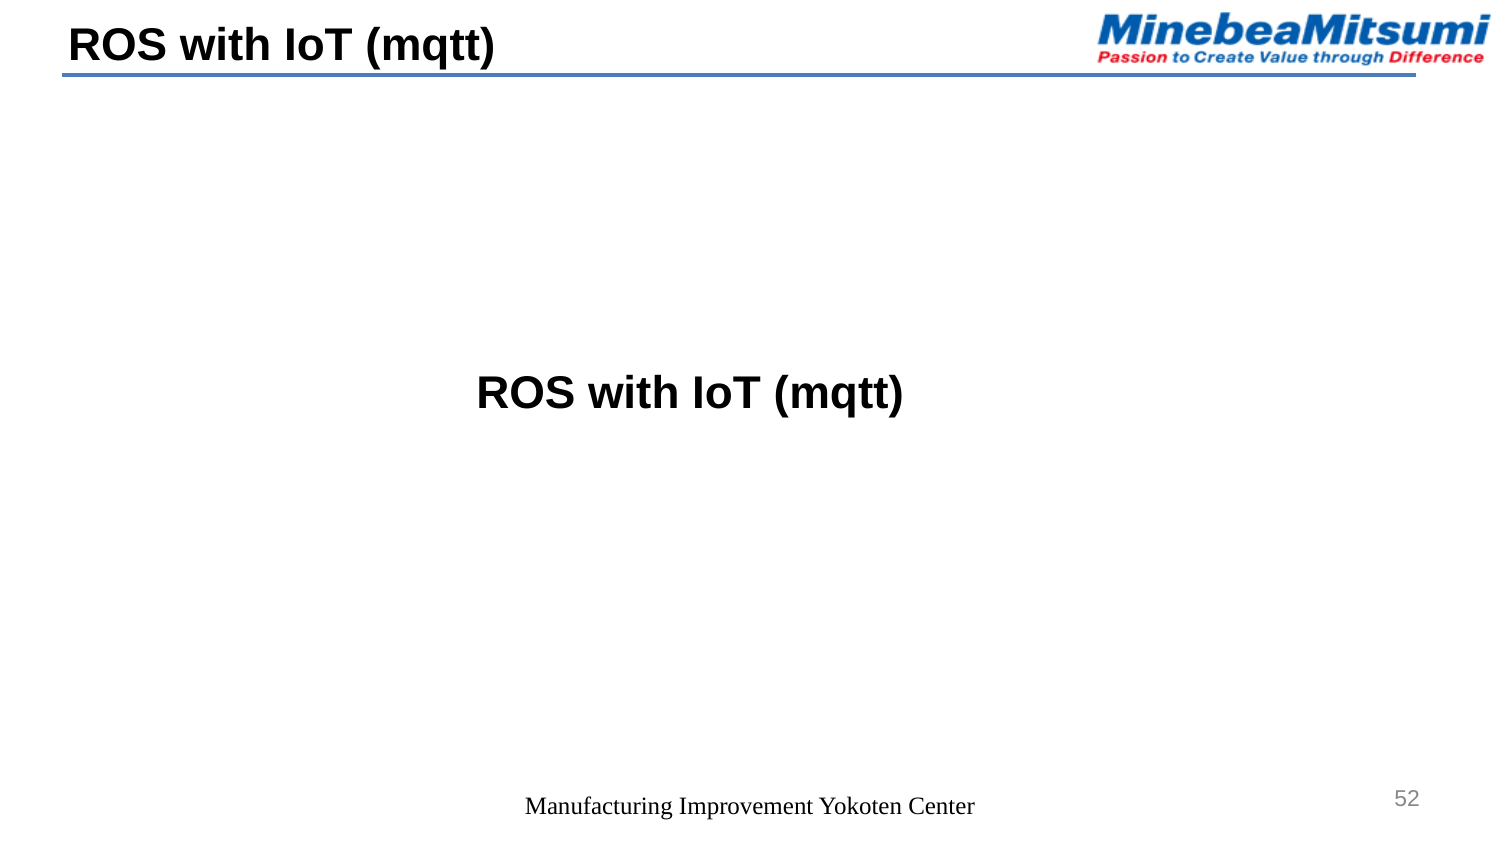

ROS with IoT (mqtt)
ROS with IoT (mqtt)
52
Manufacturing Improvement Yokoten Center